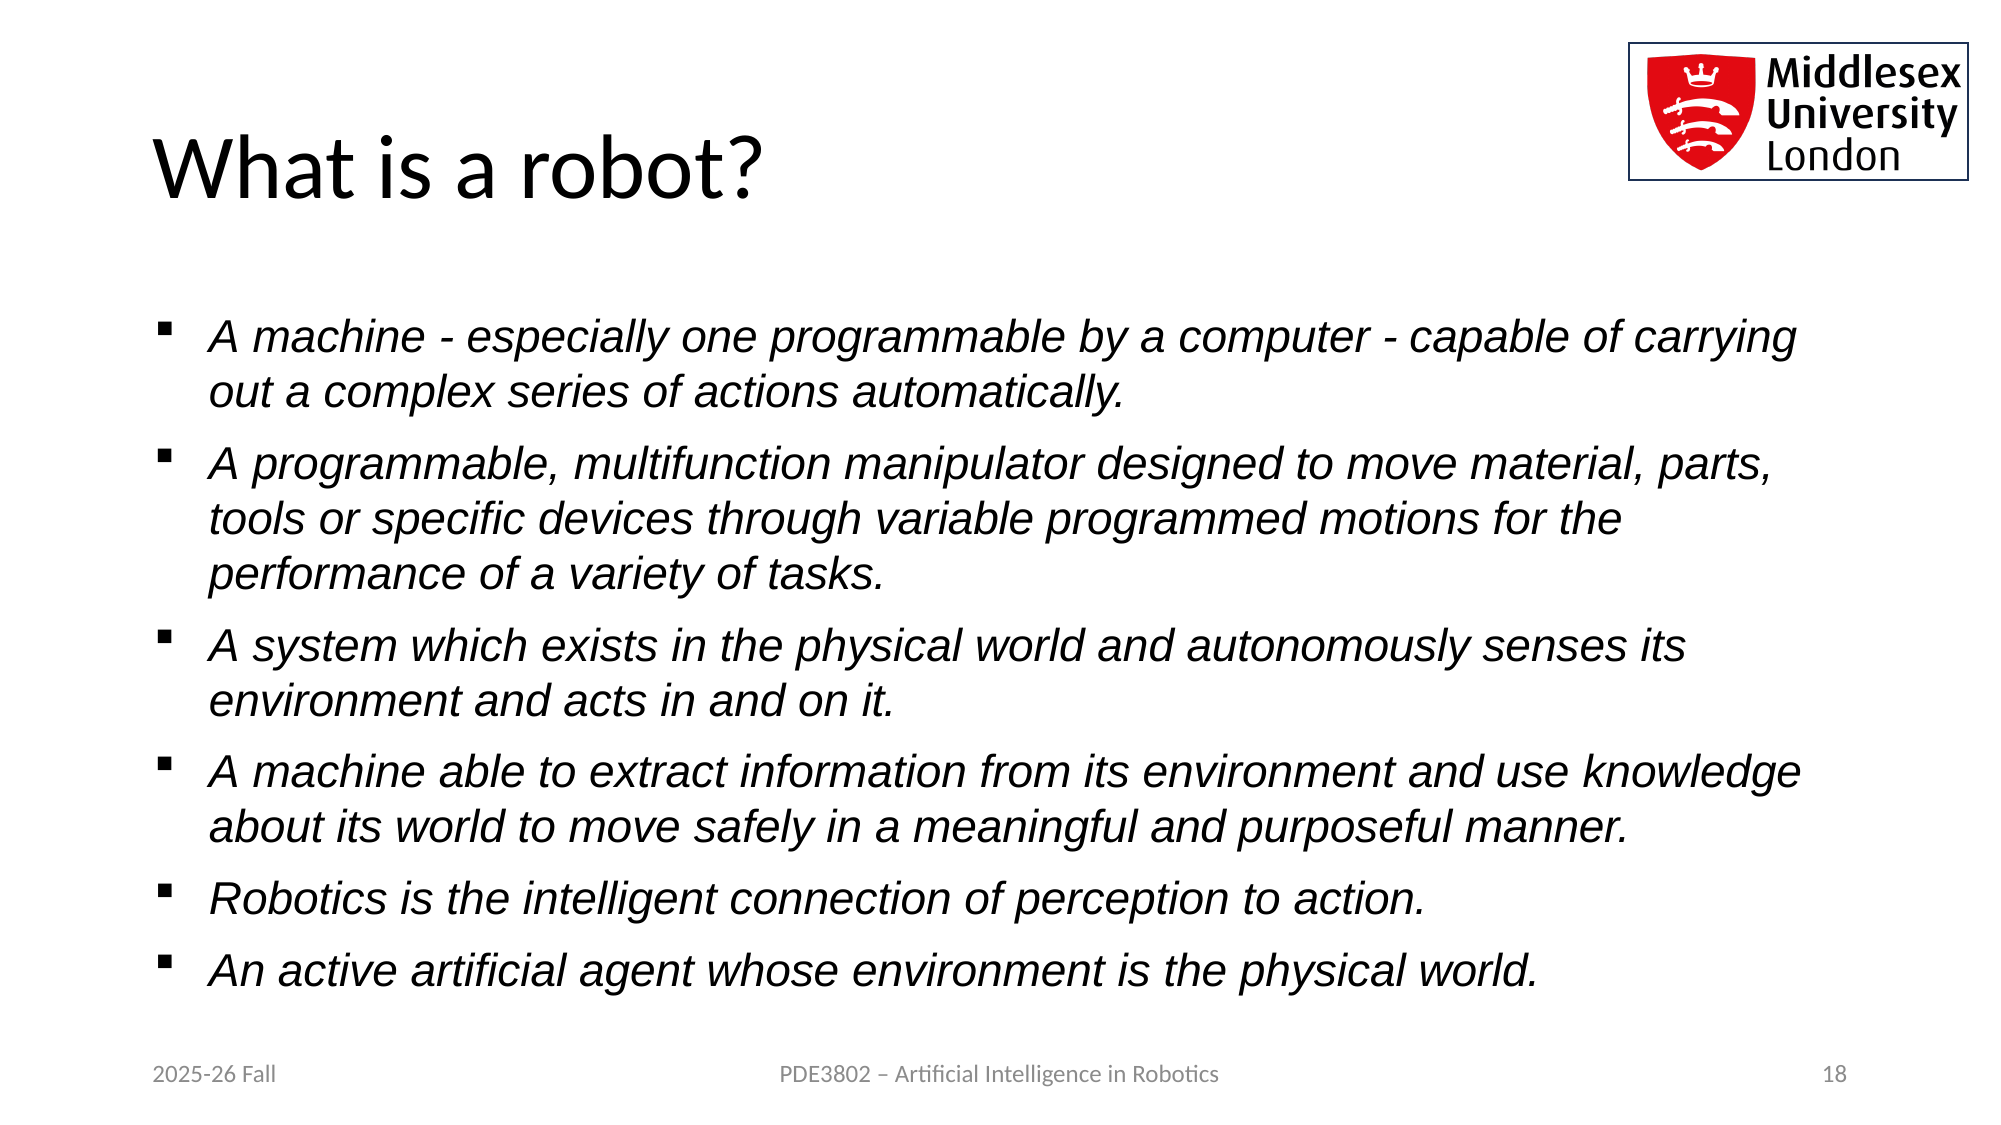

# What is a robot?
A machine - especially one programmable by a computer - capable of carrying out a complex series of actions automatically.
A programmable, multifunction manipulator designed to move material, parts, tools or specific devices through variable programmed motions for the performance of a variety of tasks.
A system which exists in the physical world and autonomously senses its environment and acts in and on it.
A machine able to extract information from its environment and use knowledge about its world to move safely in a meaningful and purposeful manner.
Robotics is the intelligent connection of perception to action.
An active artificial agent whose environment is the physical world.

2025-26 Fall
PDE3802 – Artificial Intelligence in Robotics
18